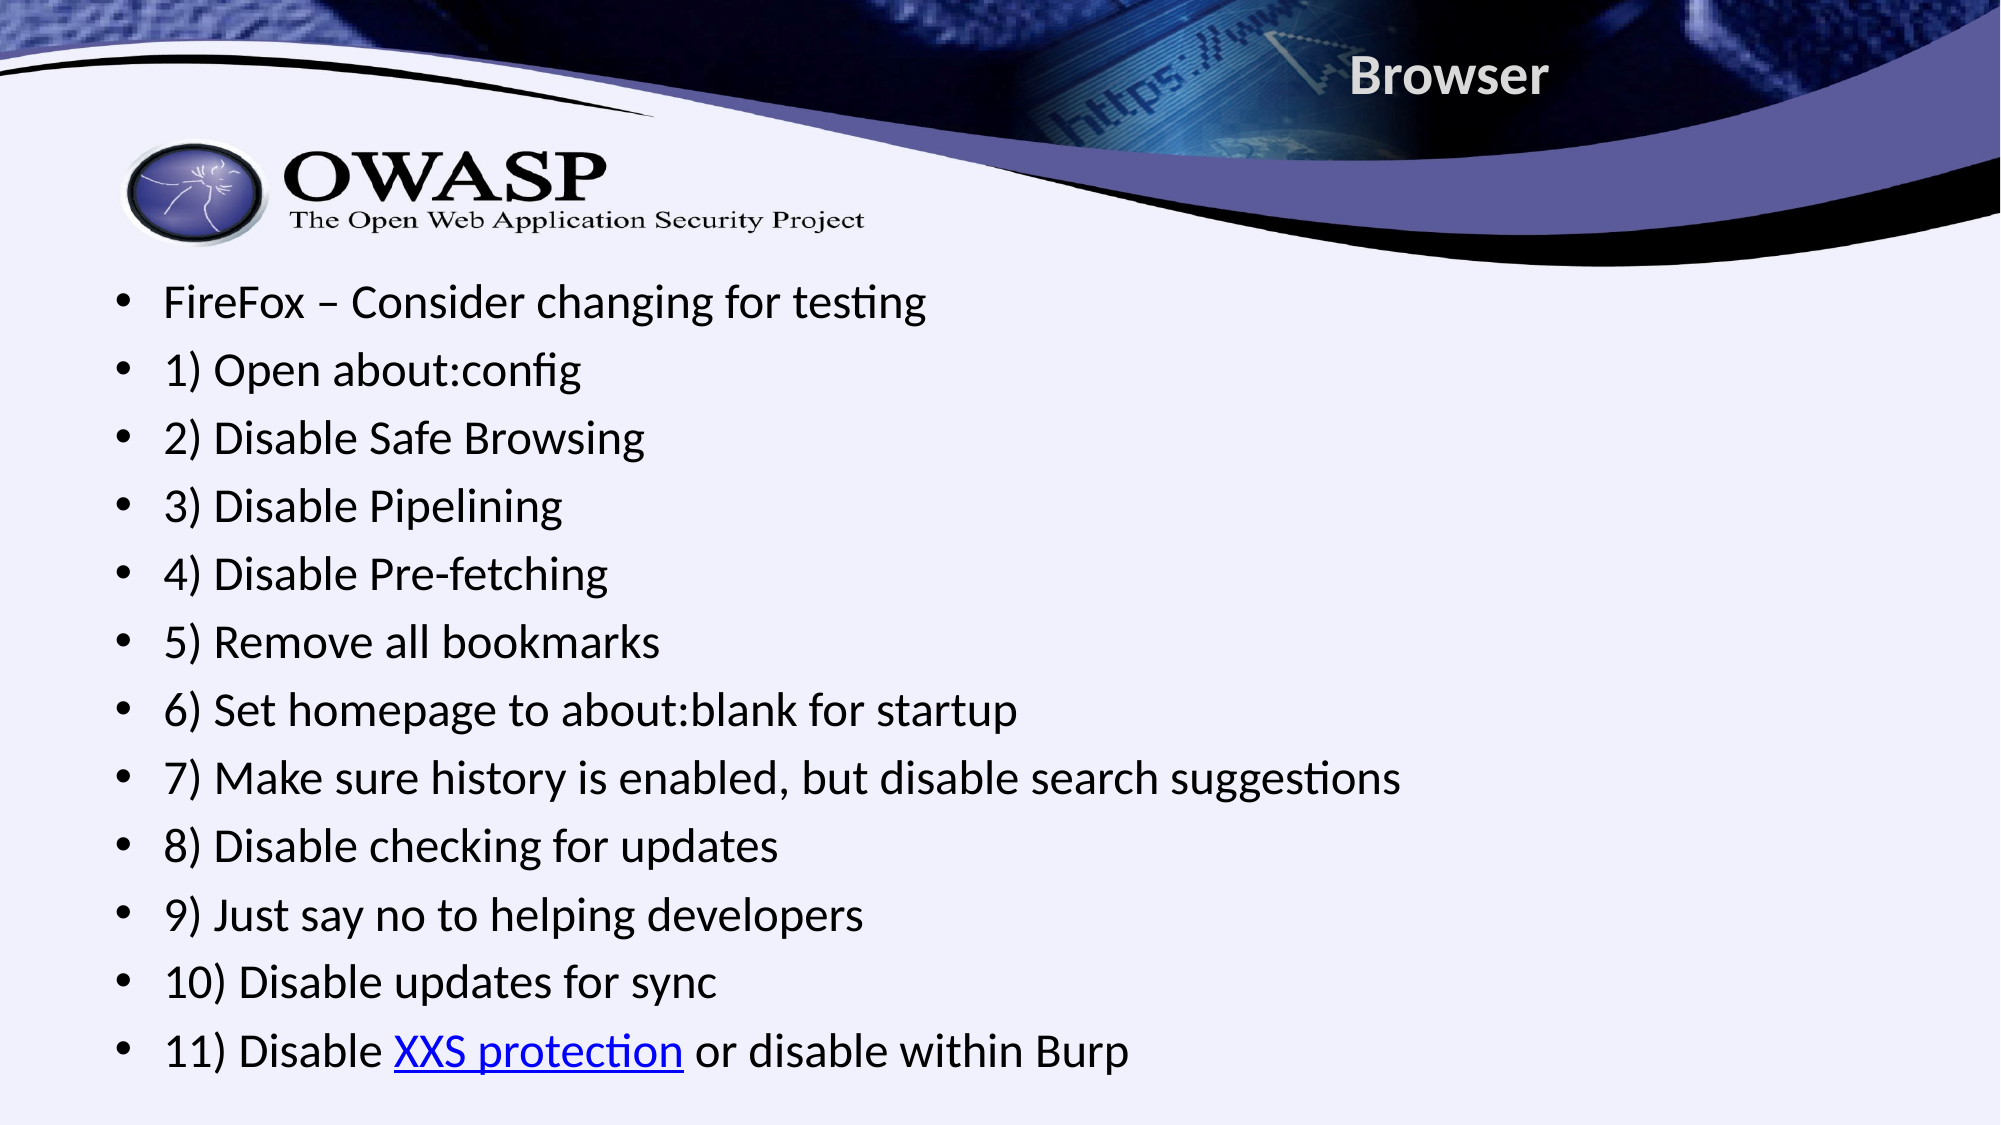

# Browser
FireFox – Consider changing for testing
1) Open about:config
2) Disable Safe Browsing
3) Disable Pipelining
4) Disable Pre-fetching
5) Remove all bookmarks
6) Set homepage to about:blank for startup
7) Make sure history is enabled, but disable search suggestions
8) Disable checking for updates
9) Just say no to helping developers
10) Disable updates for sync
11) Disable XXS protection or disable within Burp